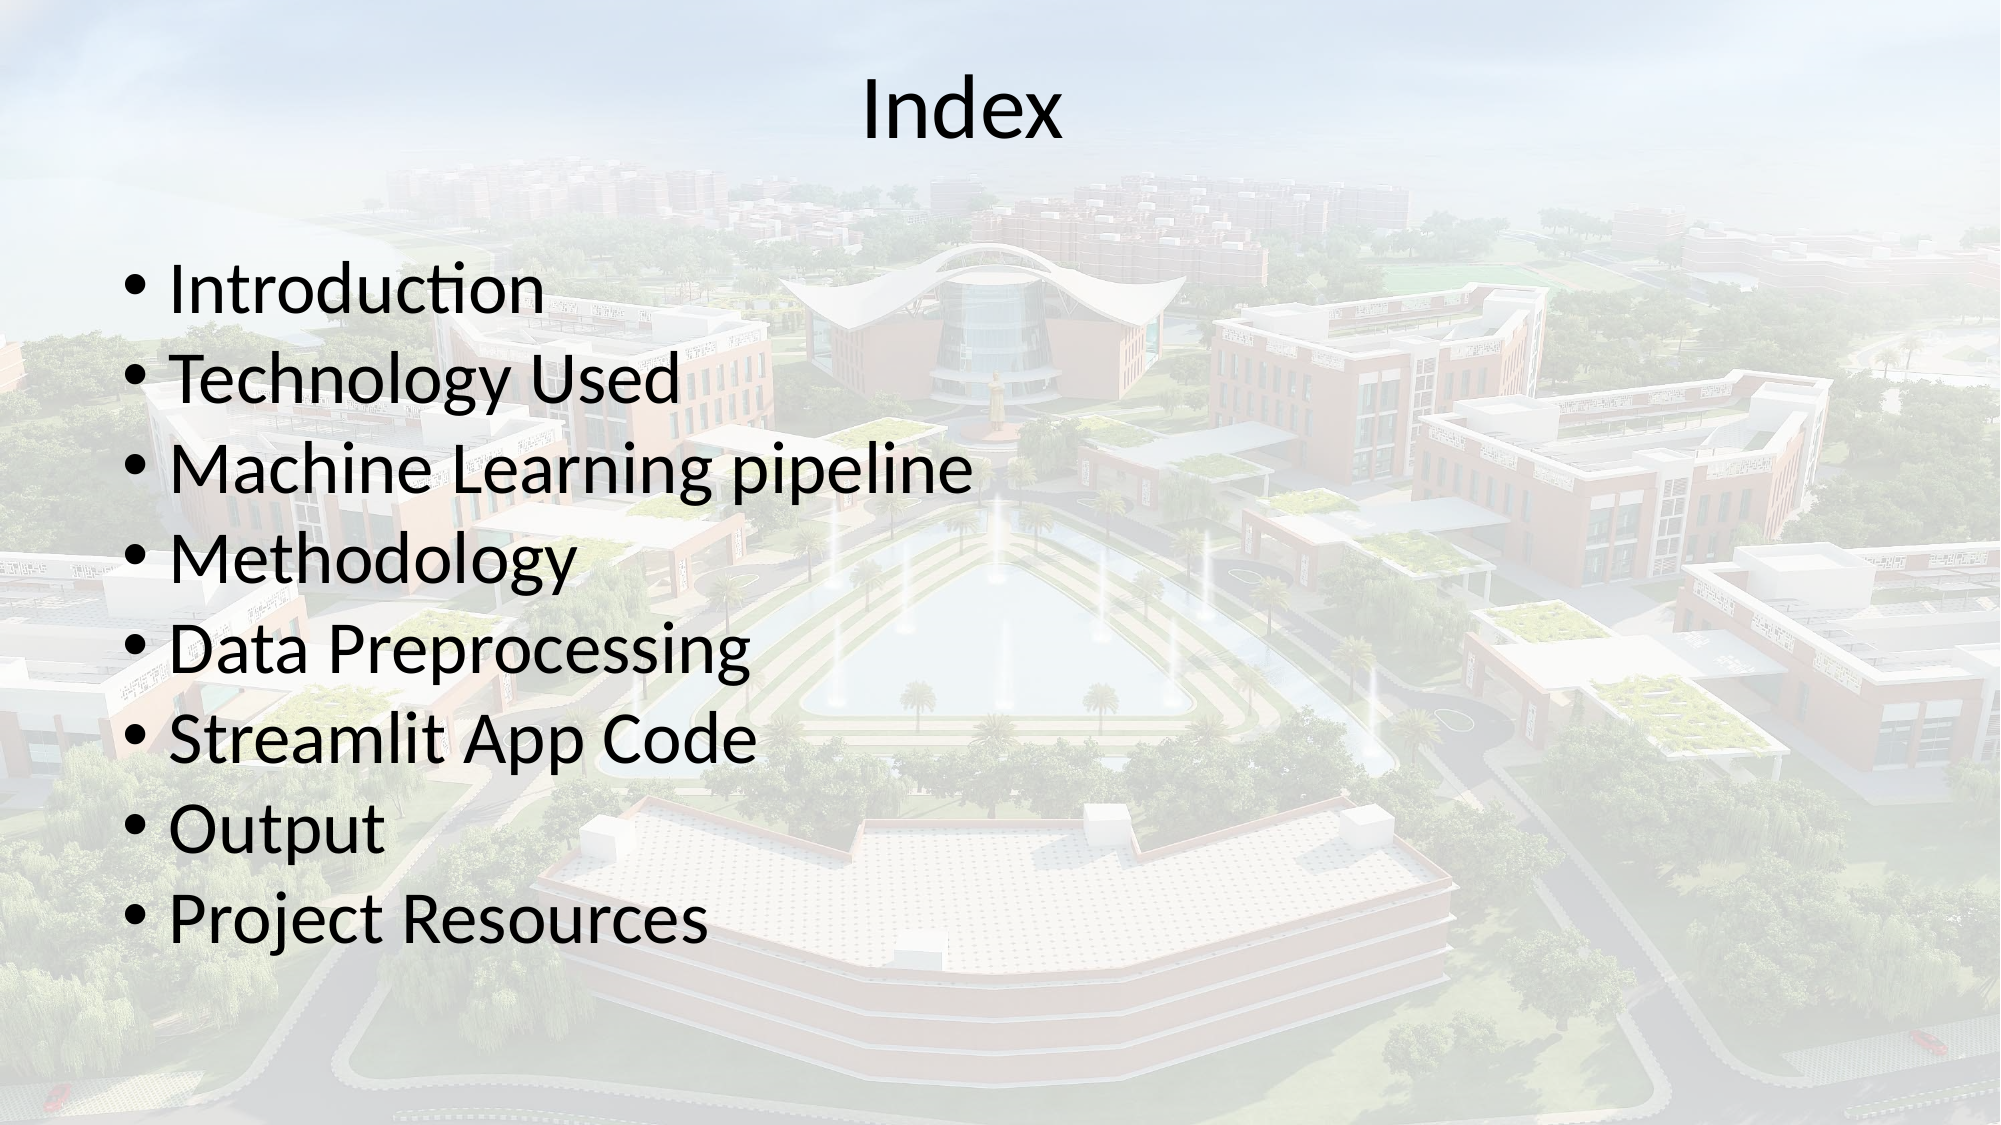

Index
Introduction
Technology Used
Machine Learning pipeline
Methodology
Data Preprocessing
Streamlit App Code
Output
Project Resources